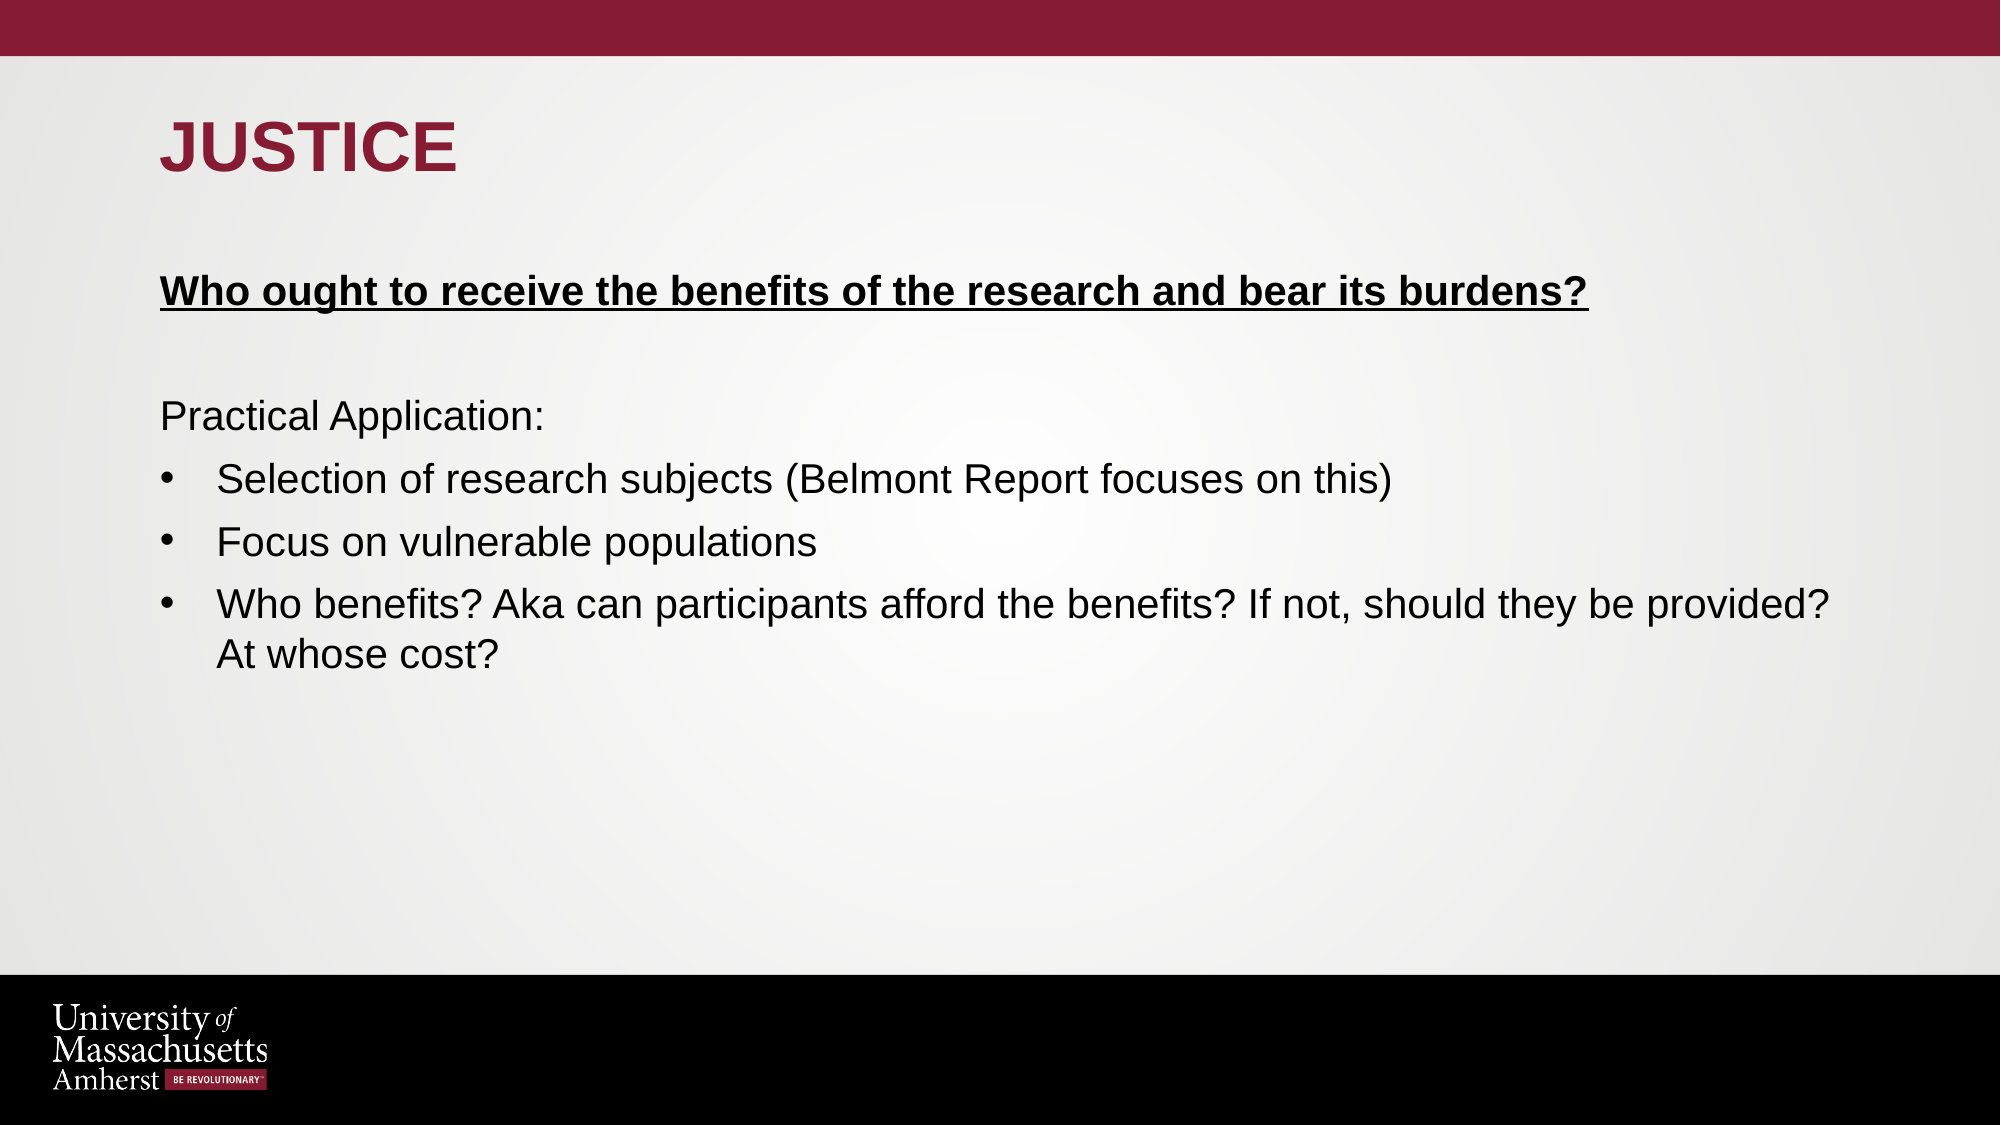

# Justice
Who ought to receive the benefits of the research and bear its burdens?

Practical Application:
Selection of research subjects (Belmont Report focuses on this)
Focus on vulnerable populations
Who benefits? Aka can participants afford the benefits? If not, should they be provided? At whose cost?